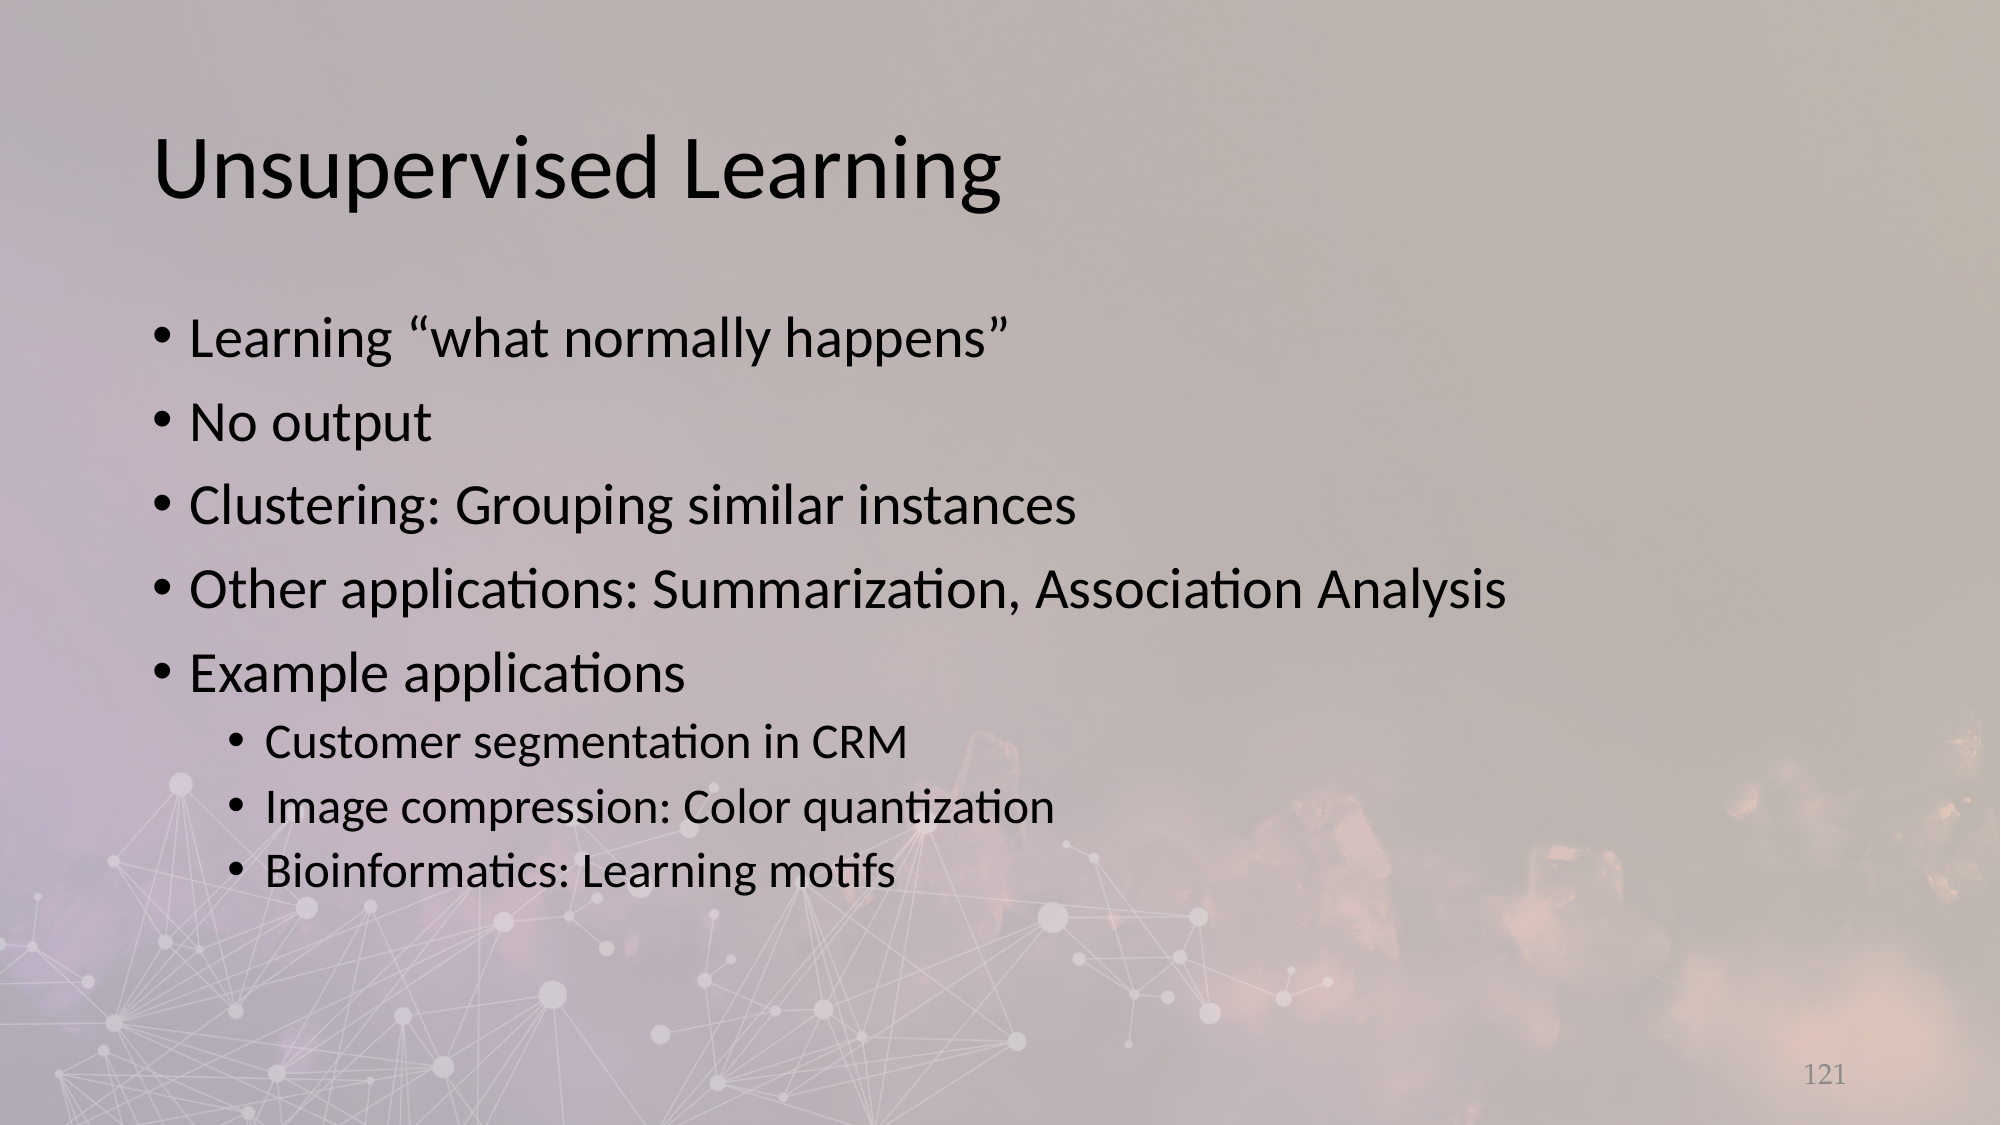

# Unsupervised Learning
Learning “what normally happens”
No output
Clustering: Grouping similar instances
Other applications: Summarization, Association Analysis
Example applications
Customer segmentation in CRM
Image compression: Color quantization
Bioinformatics: Learning motifs
121